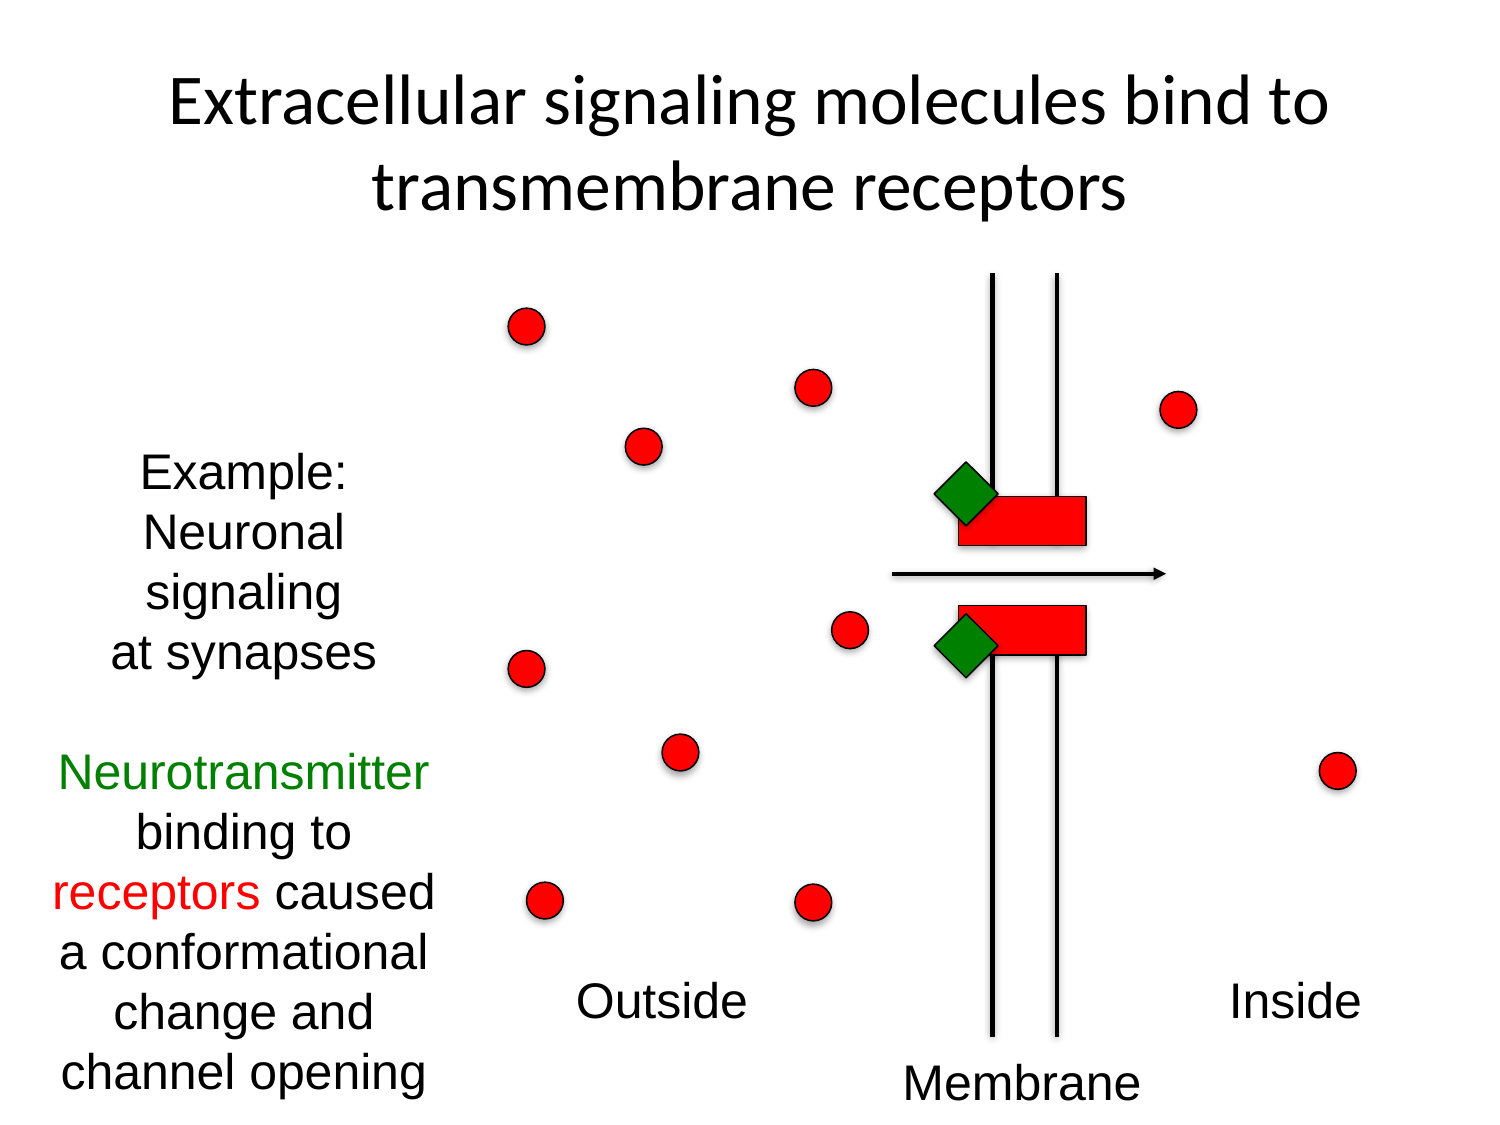

# Extracellular signaling molecules bind to transmembrane receptors

Example:
Neuronal signaling
at synapses

Neurotransmitter binding to receptors caused a conformational change and channel opening

Inside
Outside
Membrane